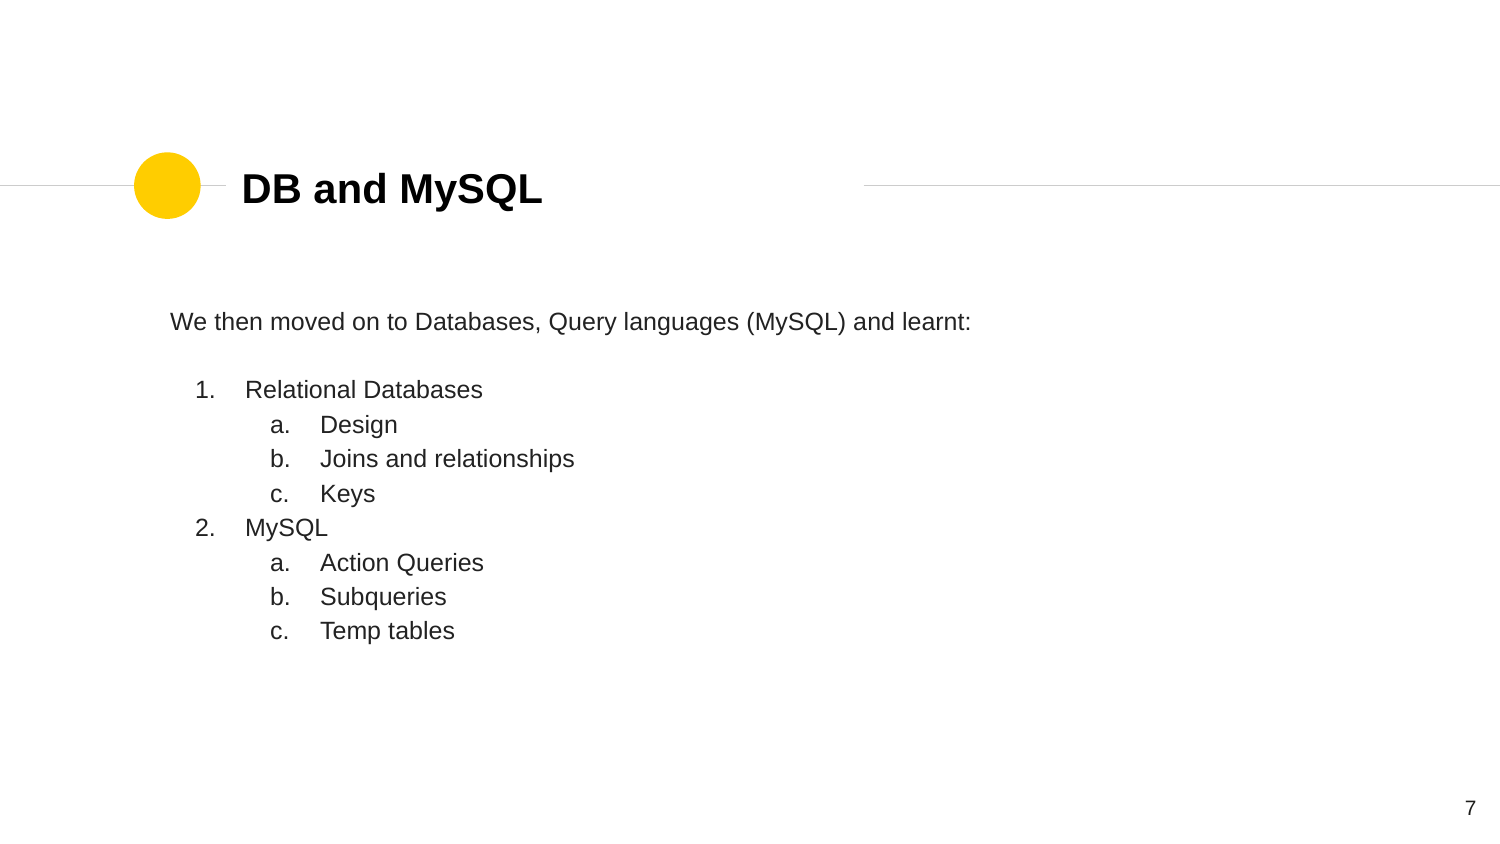

# DB and MySQL
We then moved on to Databases, Query languages (MySQL) and learnt:

Relational Databases
Design
Joins and relationships
Keys
MySQL
Action Queries
Subqueries
Temp tables

7